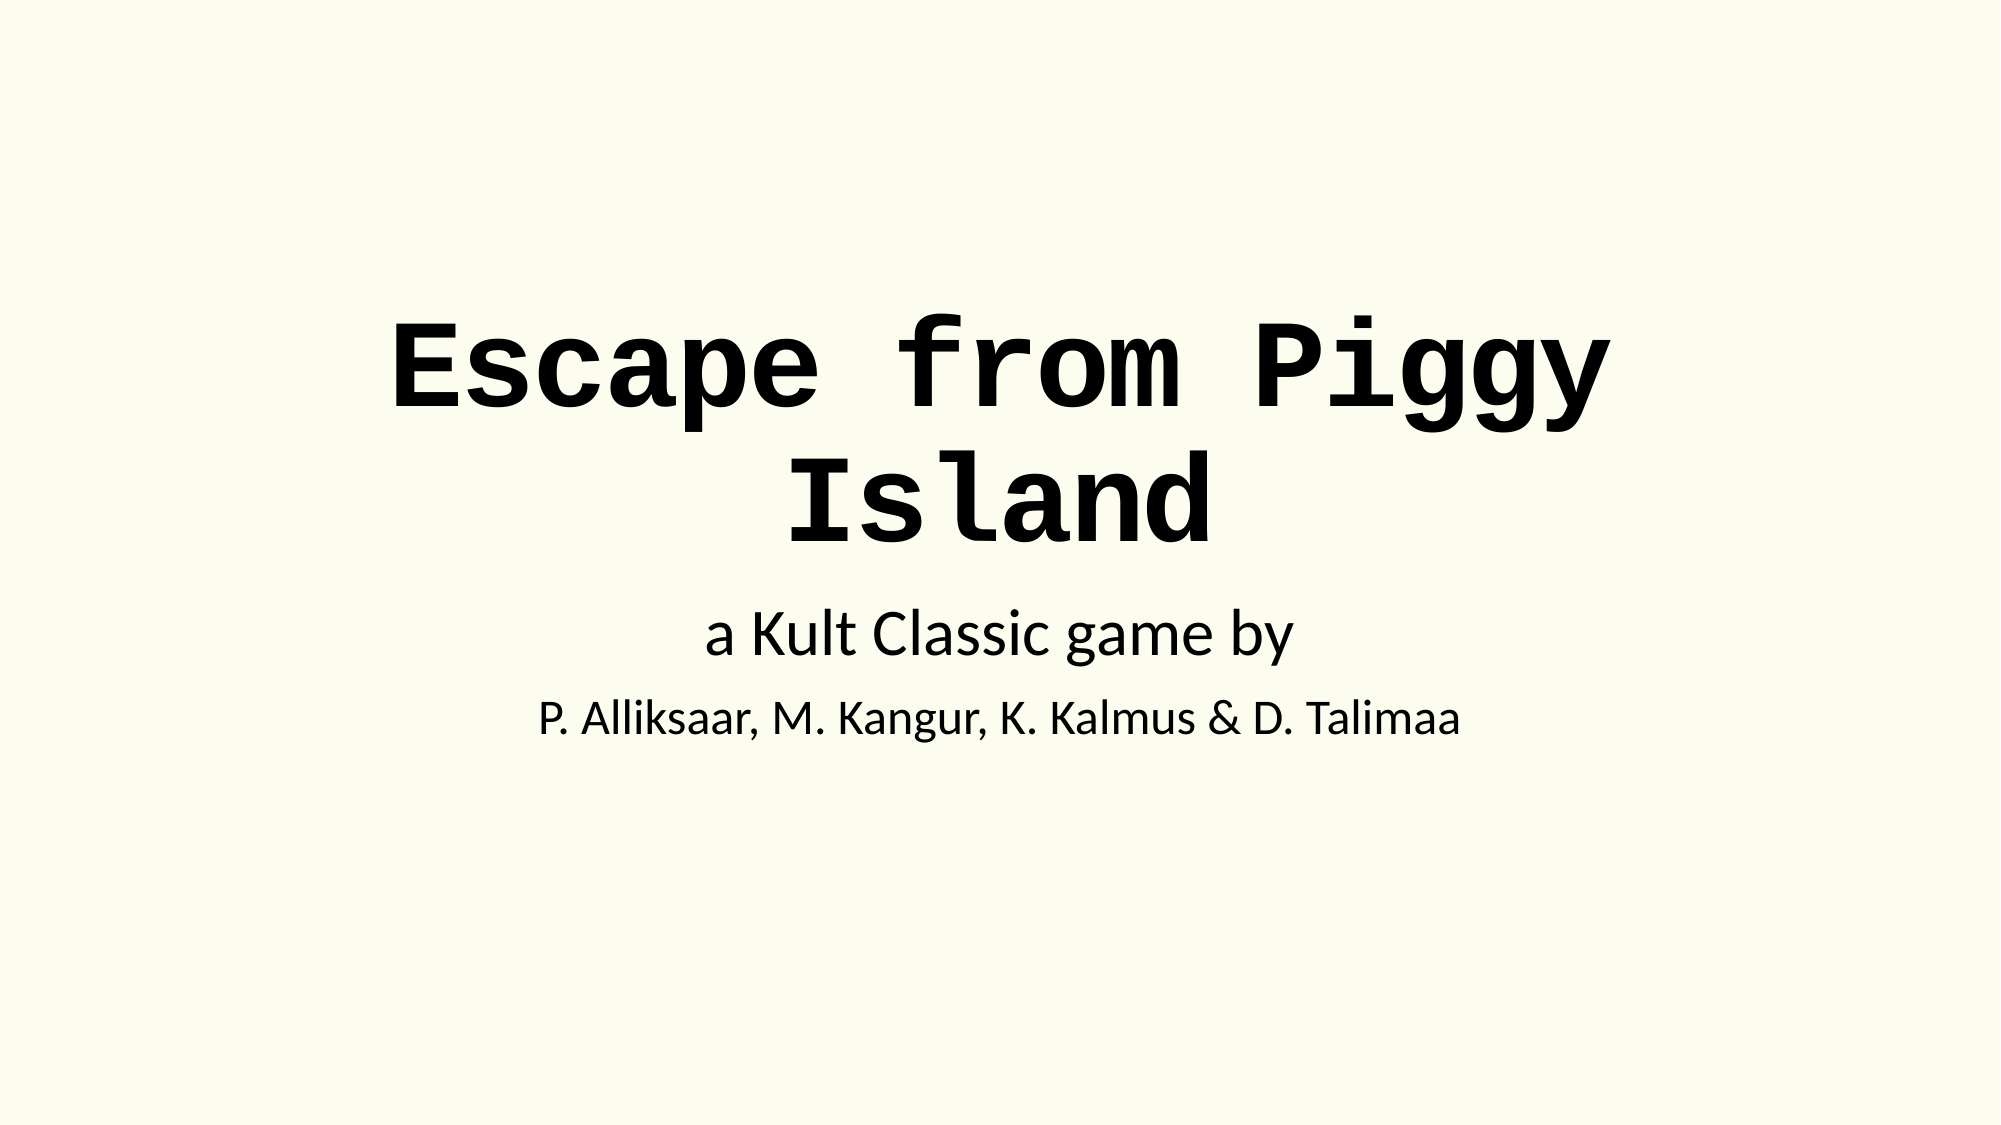

# Escape from Piggy Island
a Kult Classic game by
P. Alliksaar, M. Kangur, K. Kalmus & D. Talimaa